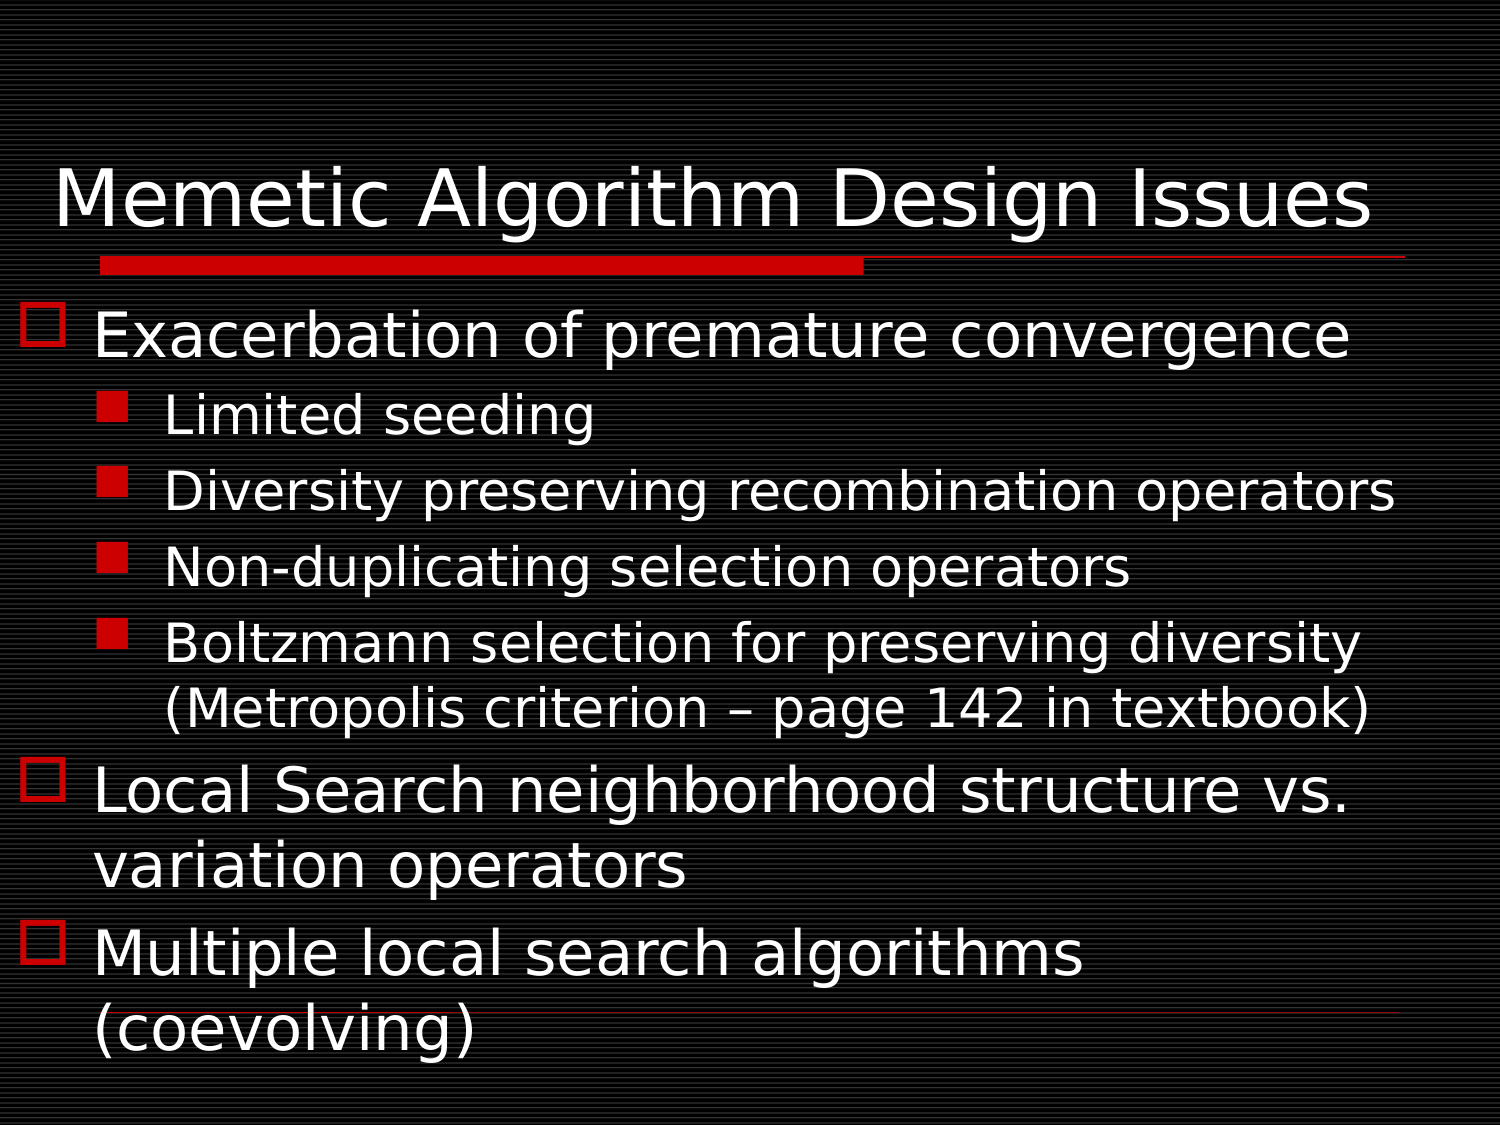

# Memetic Algorithm Design Issues
Exacerbation of premature convergence
Limited seeding
Diversity preserving recombination operators
Non-duplicating selection operators
Boltzmann selection for preserving diversity (Metropolis criterion – page 142 in textbook)
Local Search neighborhood structure vs. variation operators
Multiple local search algorithms (coevolving)